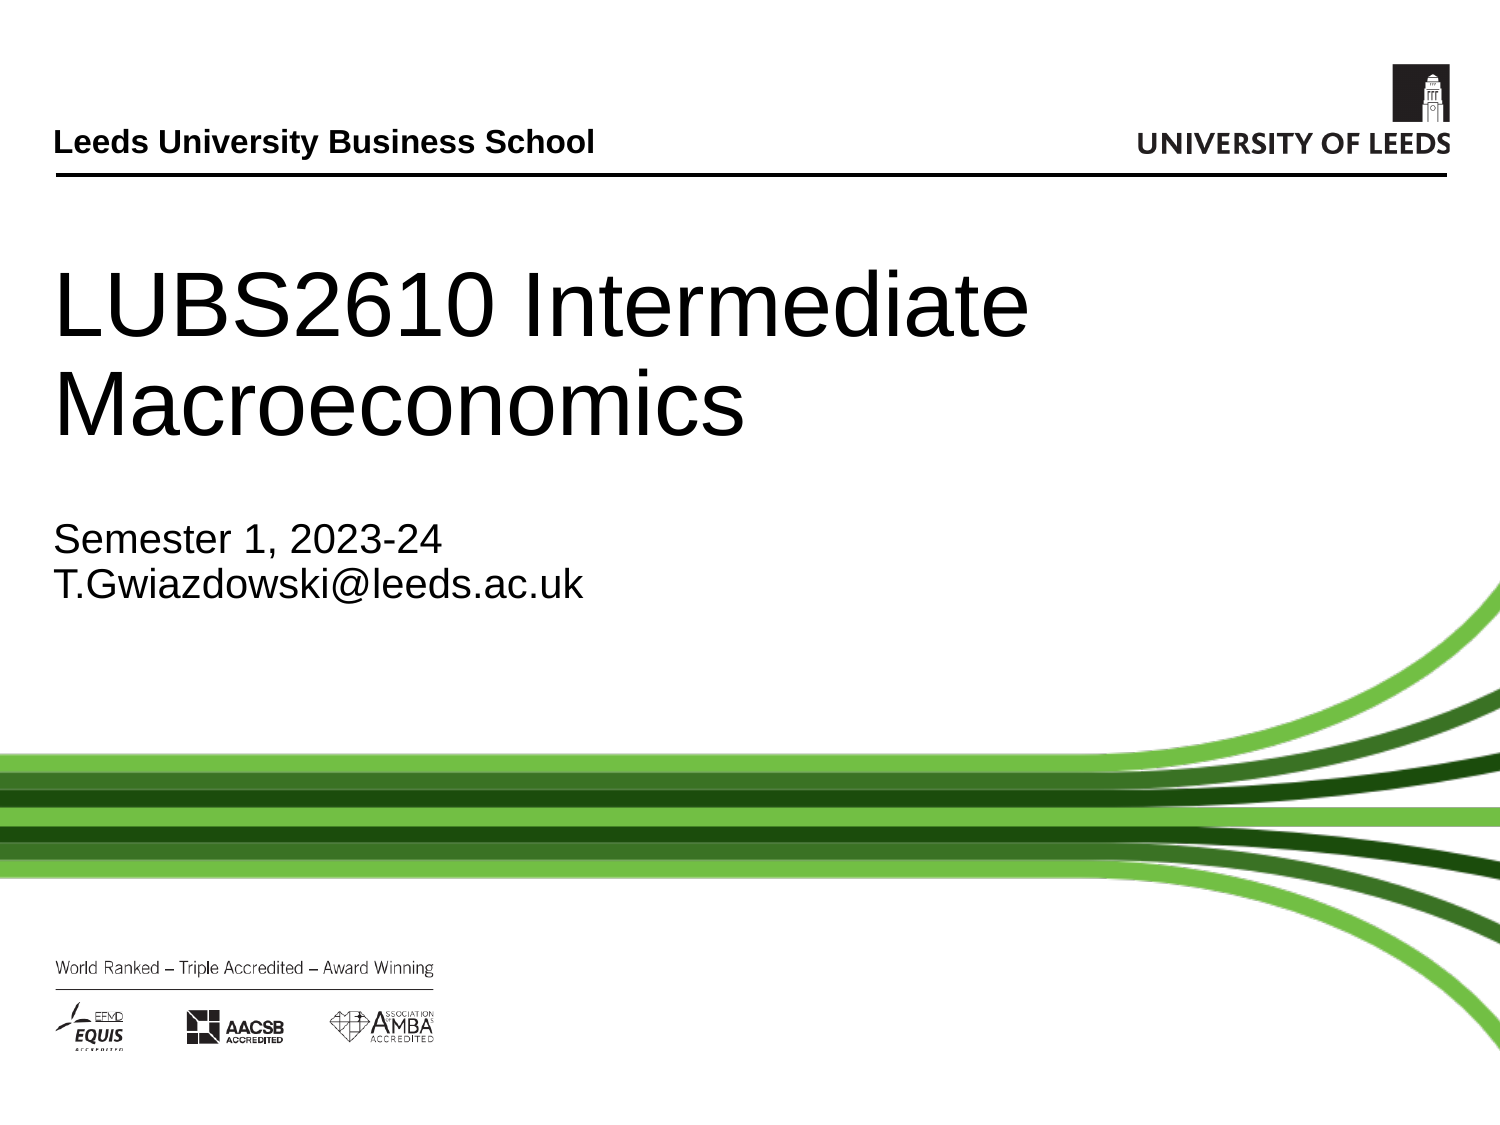

# LUBS2610 Intermediate Macroeconomics Semester 1, 2023-24 T.Gwiazdowski@leeds.ac.uk